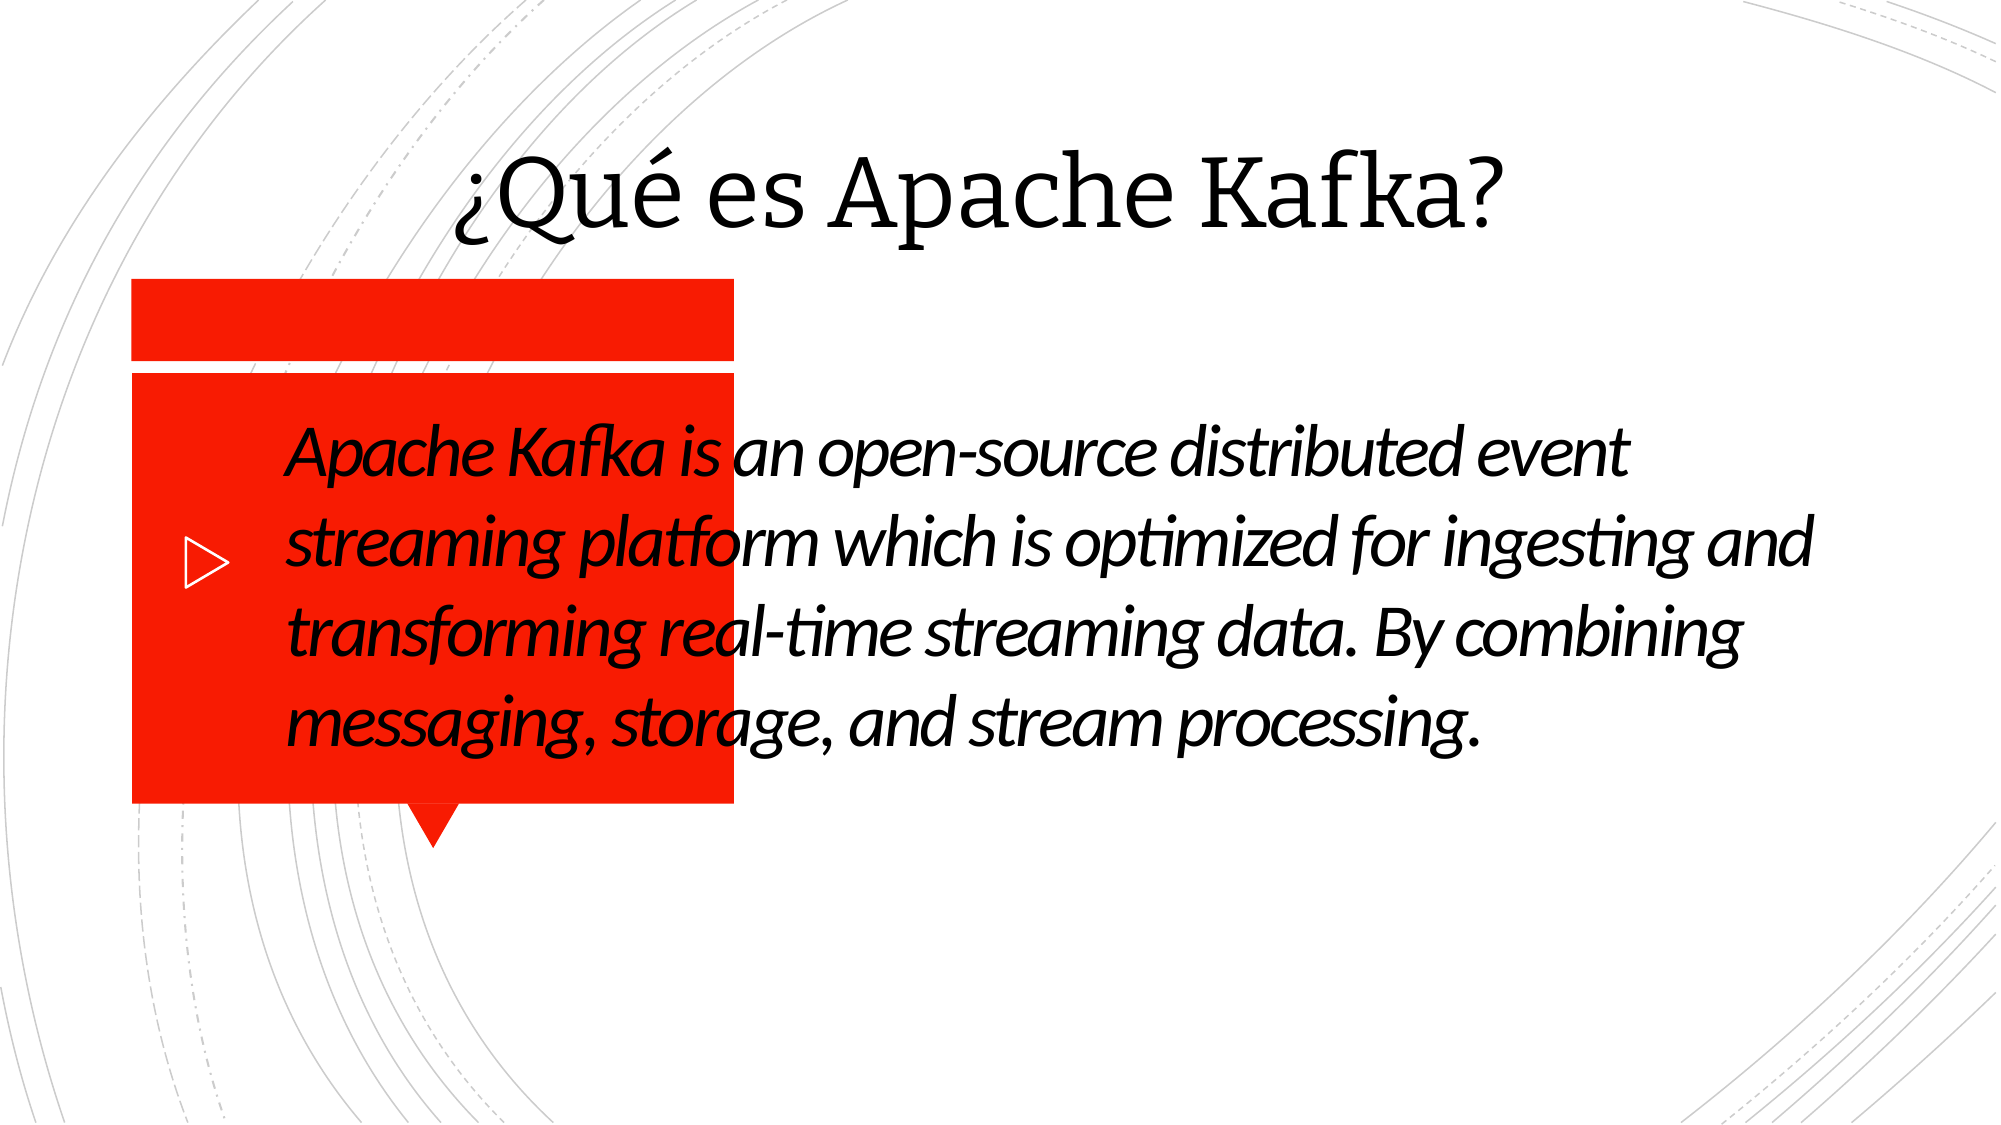

¿Qué es Apache Kafka?
# Apache Kafka is an open-source distributed event streaming platform which is optimized for ingesting and transforming real-time streaming data. By combining messaging, storage, and stream processing.